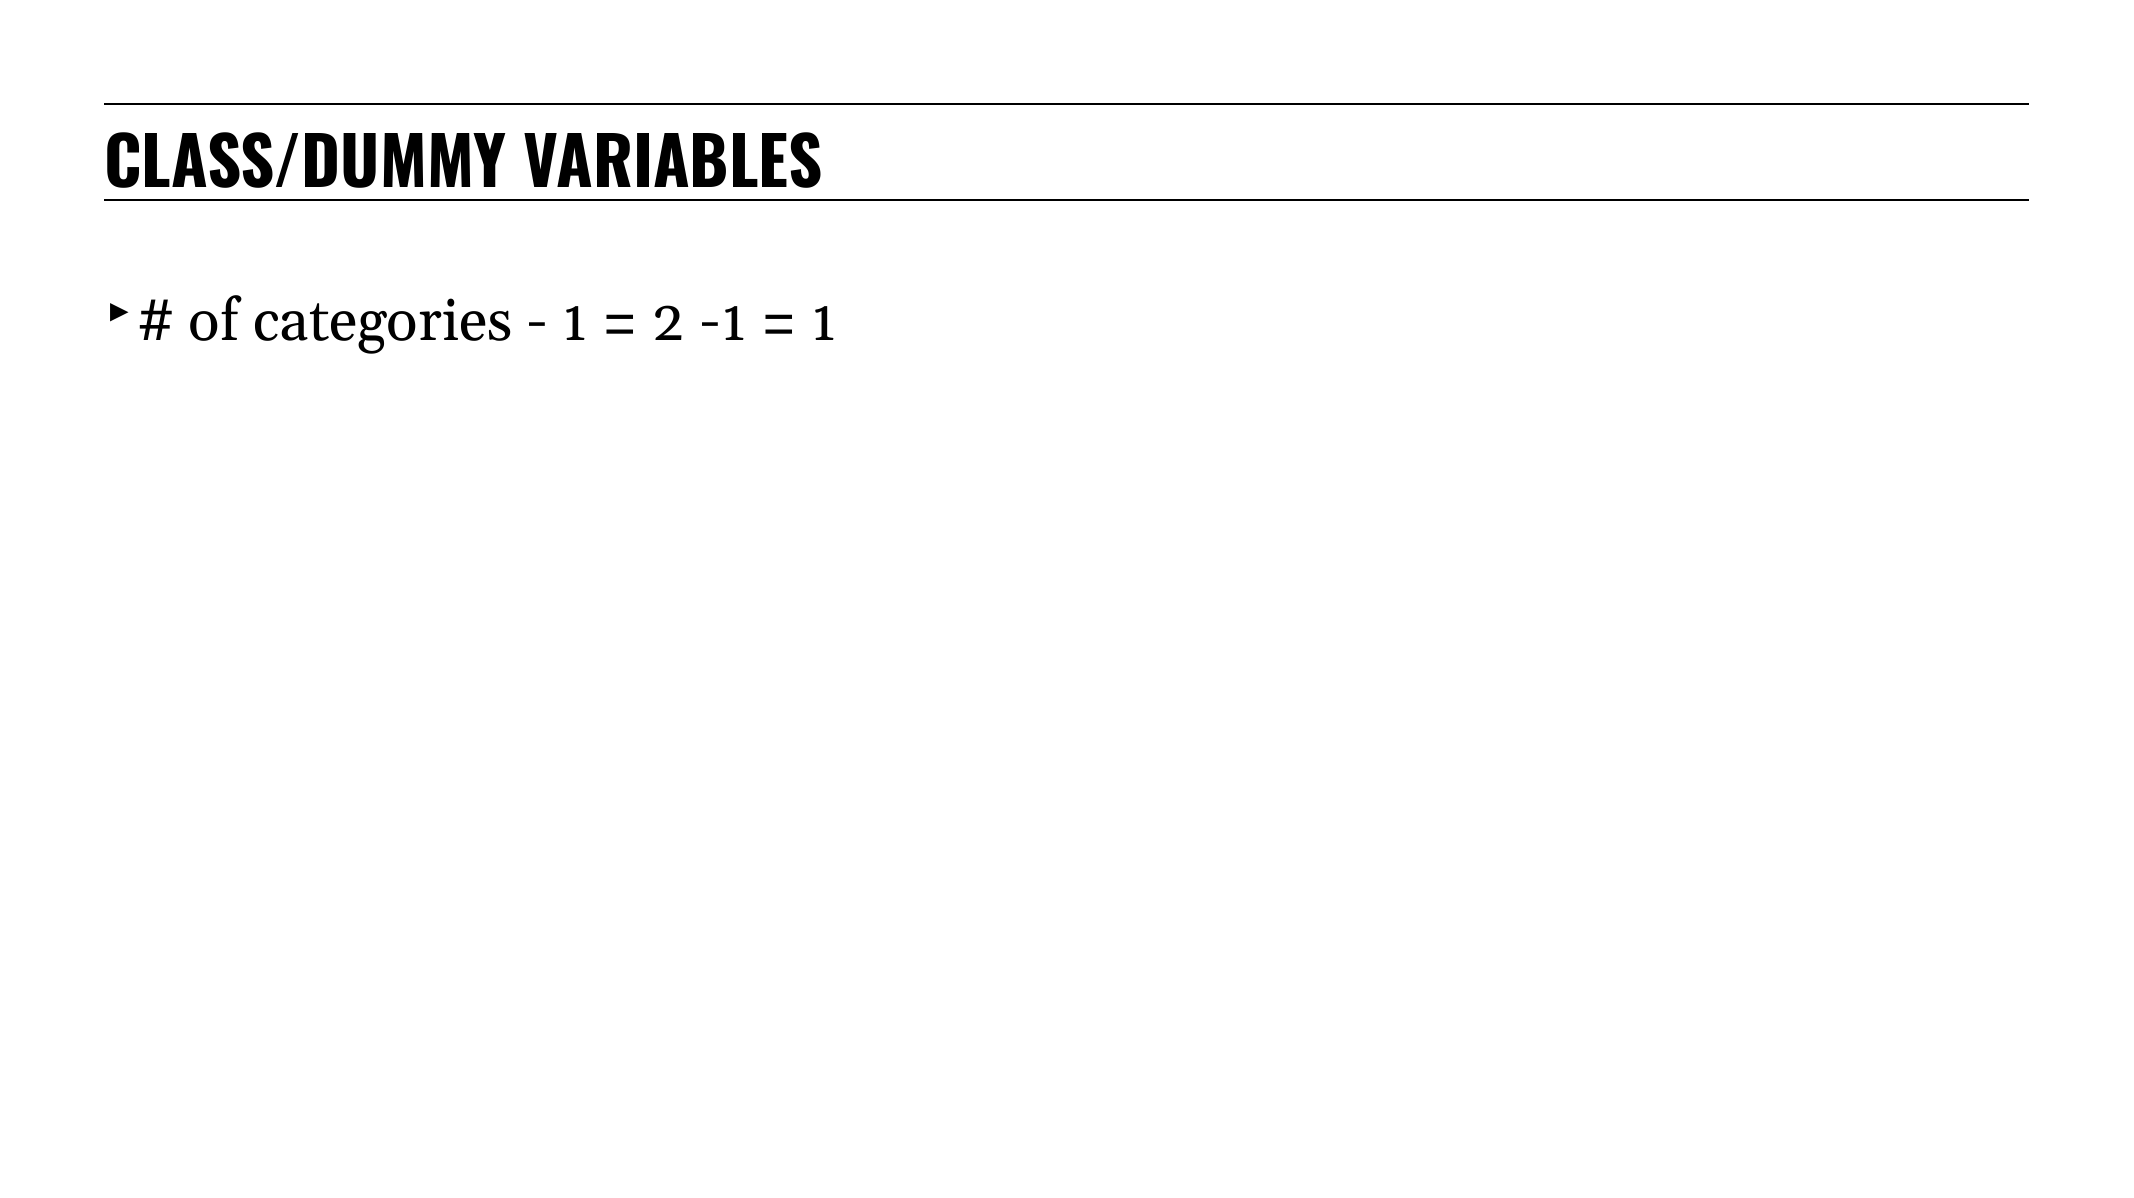

CLASS/DUMMY VARIABLES

# of categories - 1 = 2 -1 = 1